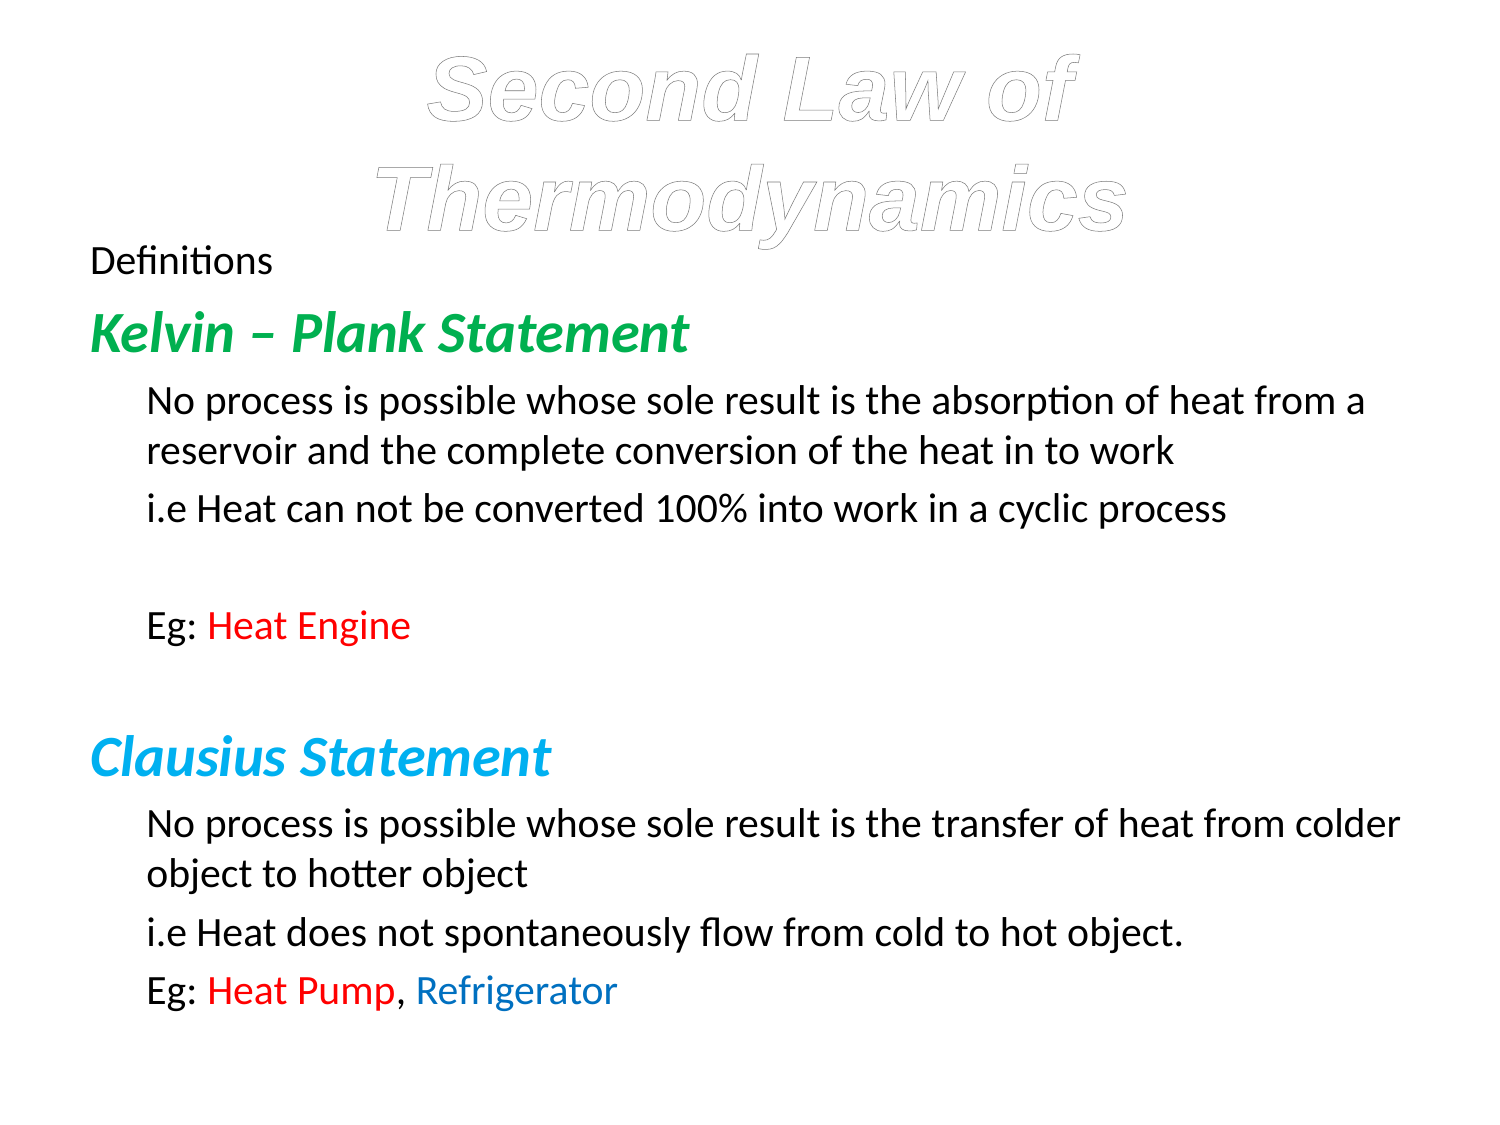

# Second Law of Thermodynamics
Definitions
Kelvin – Plank Statement
	No process is possible whose sole result is the absorption of heat from a reservoir and the complete conversion of the heat in to work
	i.e Heat can not be converted 100% into work in a cyclic process

	Eg: Heat Engine

Clausius Statement
	No process is possible whose sole result is the transfer of heat from colder object to hotter object
	i.e Heat does not spontaneously flow from cold to hot object.
	Eg: Heat Pump, Refrigerator